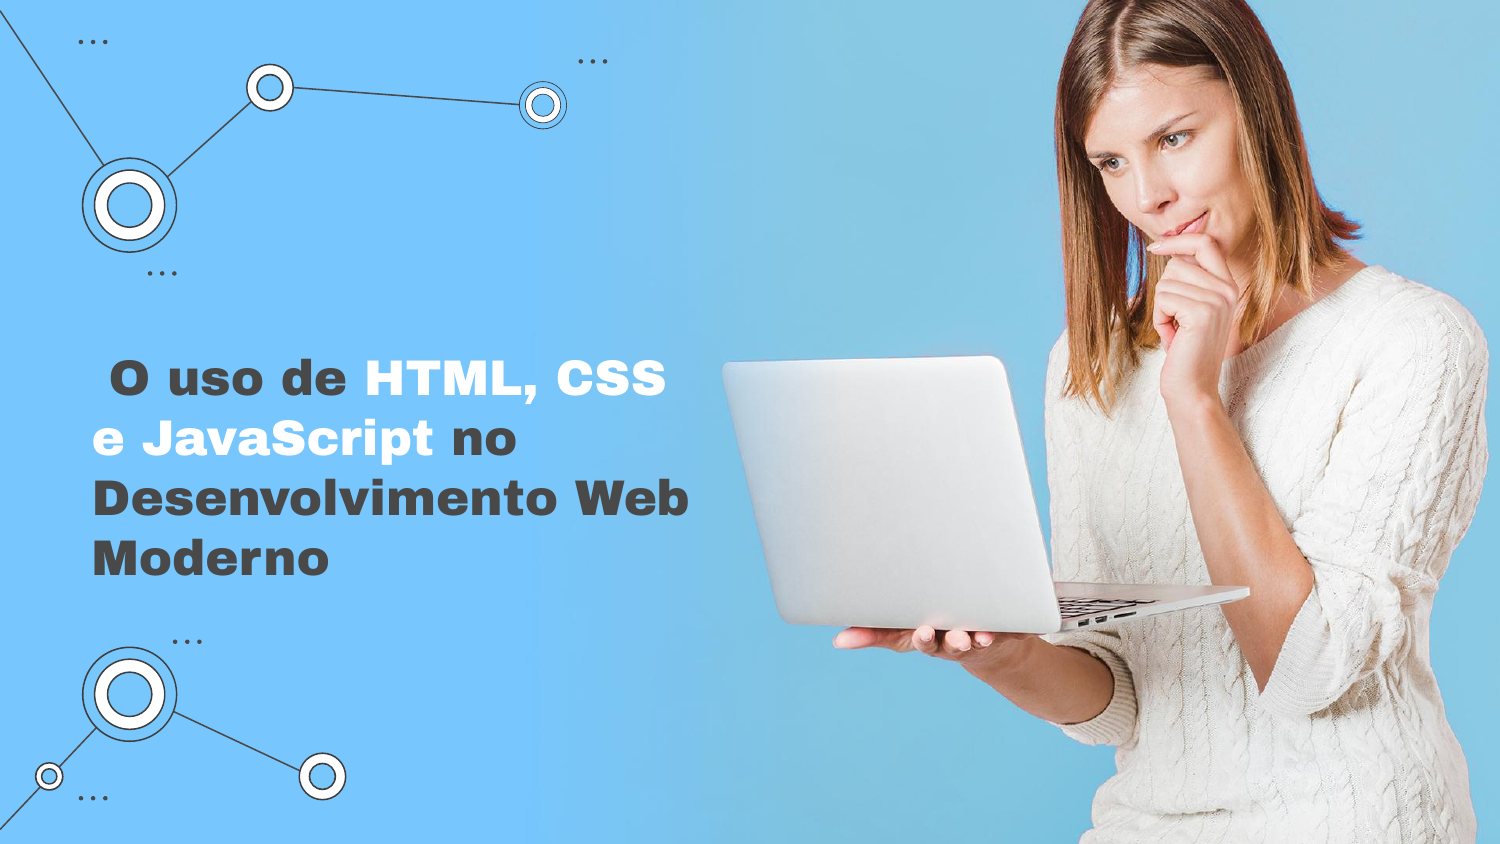

# O uso de HTML, CSS e JavaScript no Desenvolvimento Web Moderno